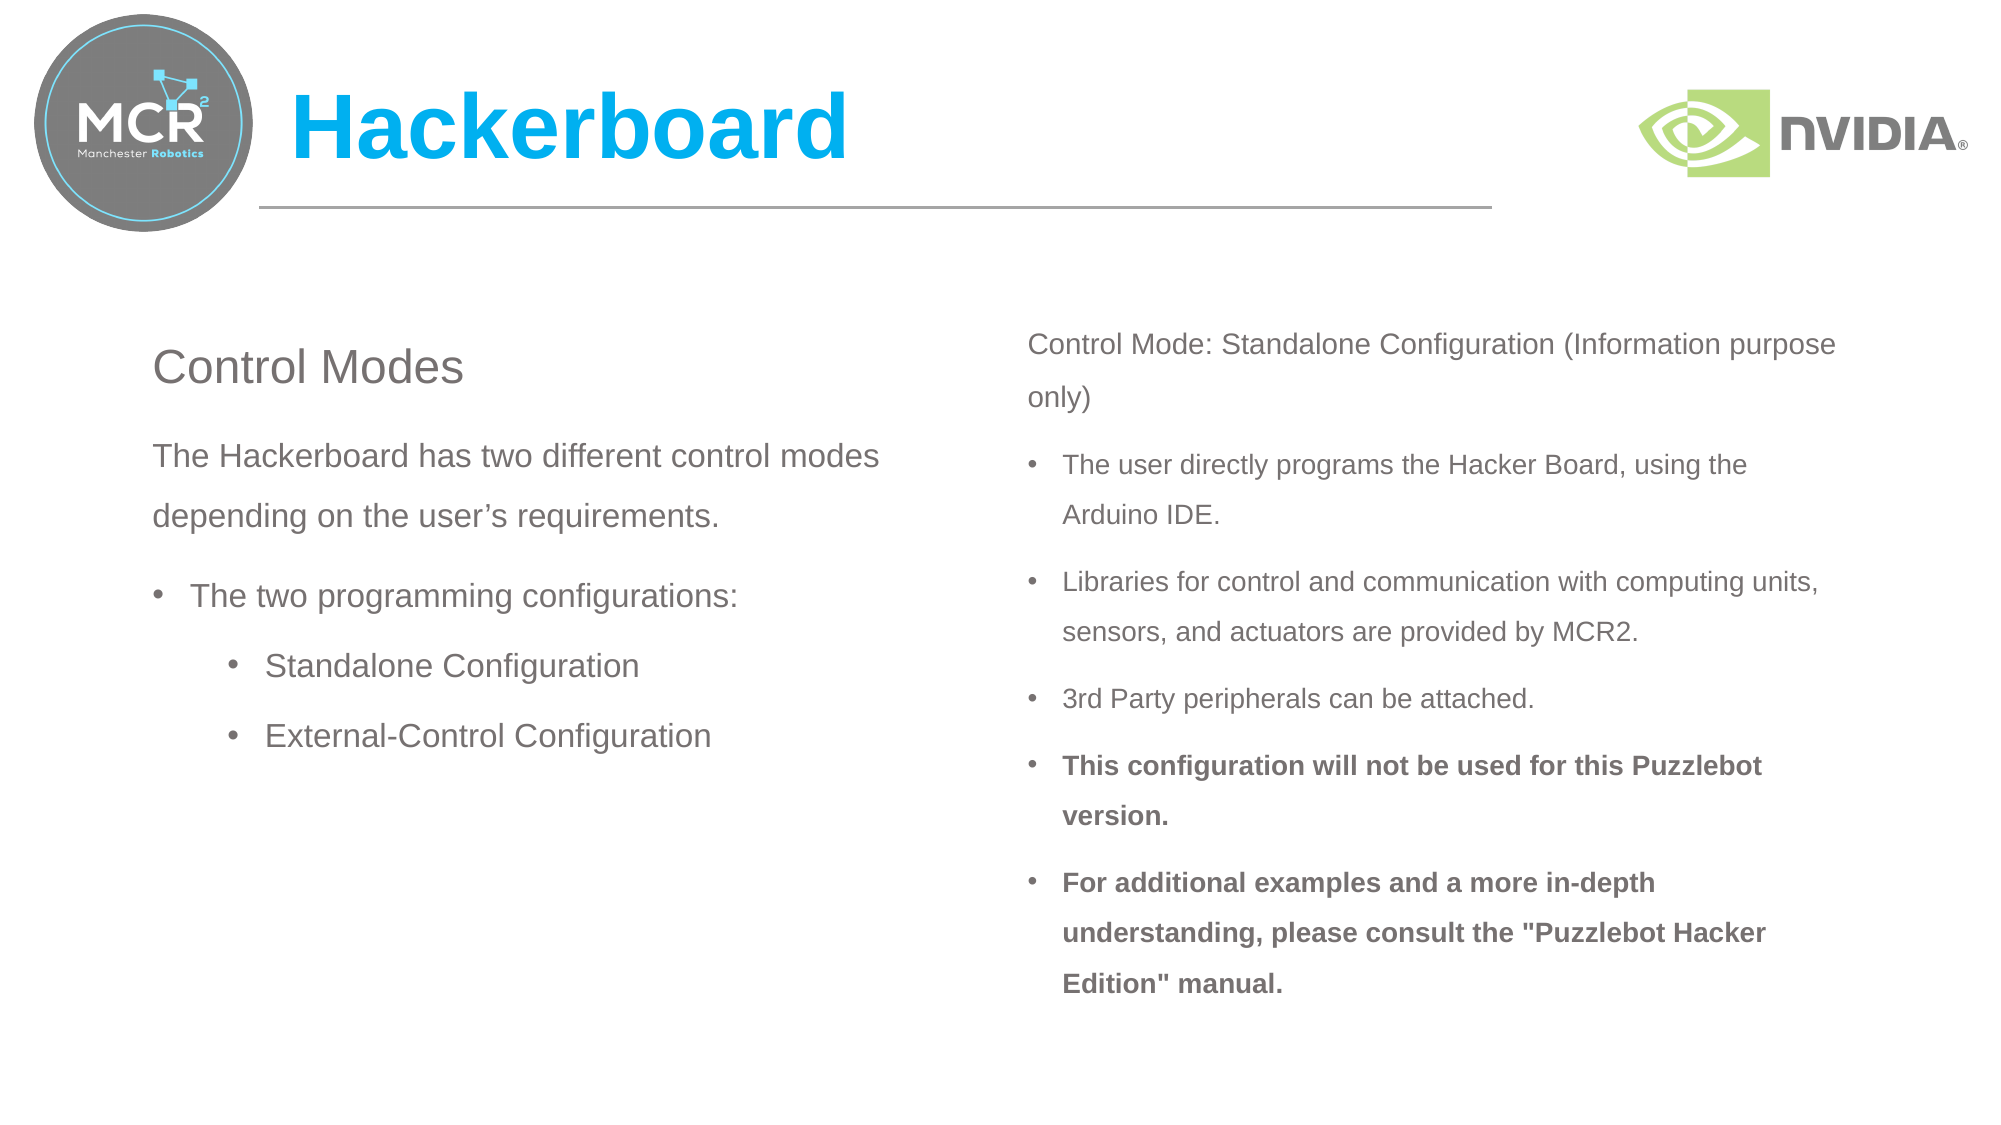

# Hackerboard
Control Modes
The Hackerboard has two different control modes depending on the user’s requirements.
The two programming configurations:
Standalone Configuration
External-Control Configuration

Control Mode: Standalone Configuration (Information purpose only)
The user directly programs the Hacker Board, using the Arduino IDE.
Libraries for control and communication with computing units, sensors, and actuators are provided by MCR2.
3rd Party peripherals can be attached.
This configuration will not be used for this Puzzlebot version.
For additional examples and a more in-depth understanding, please consult the "Puzzlebot Hacker Edition" manual.